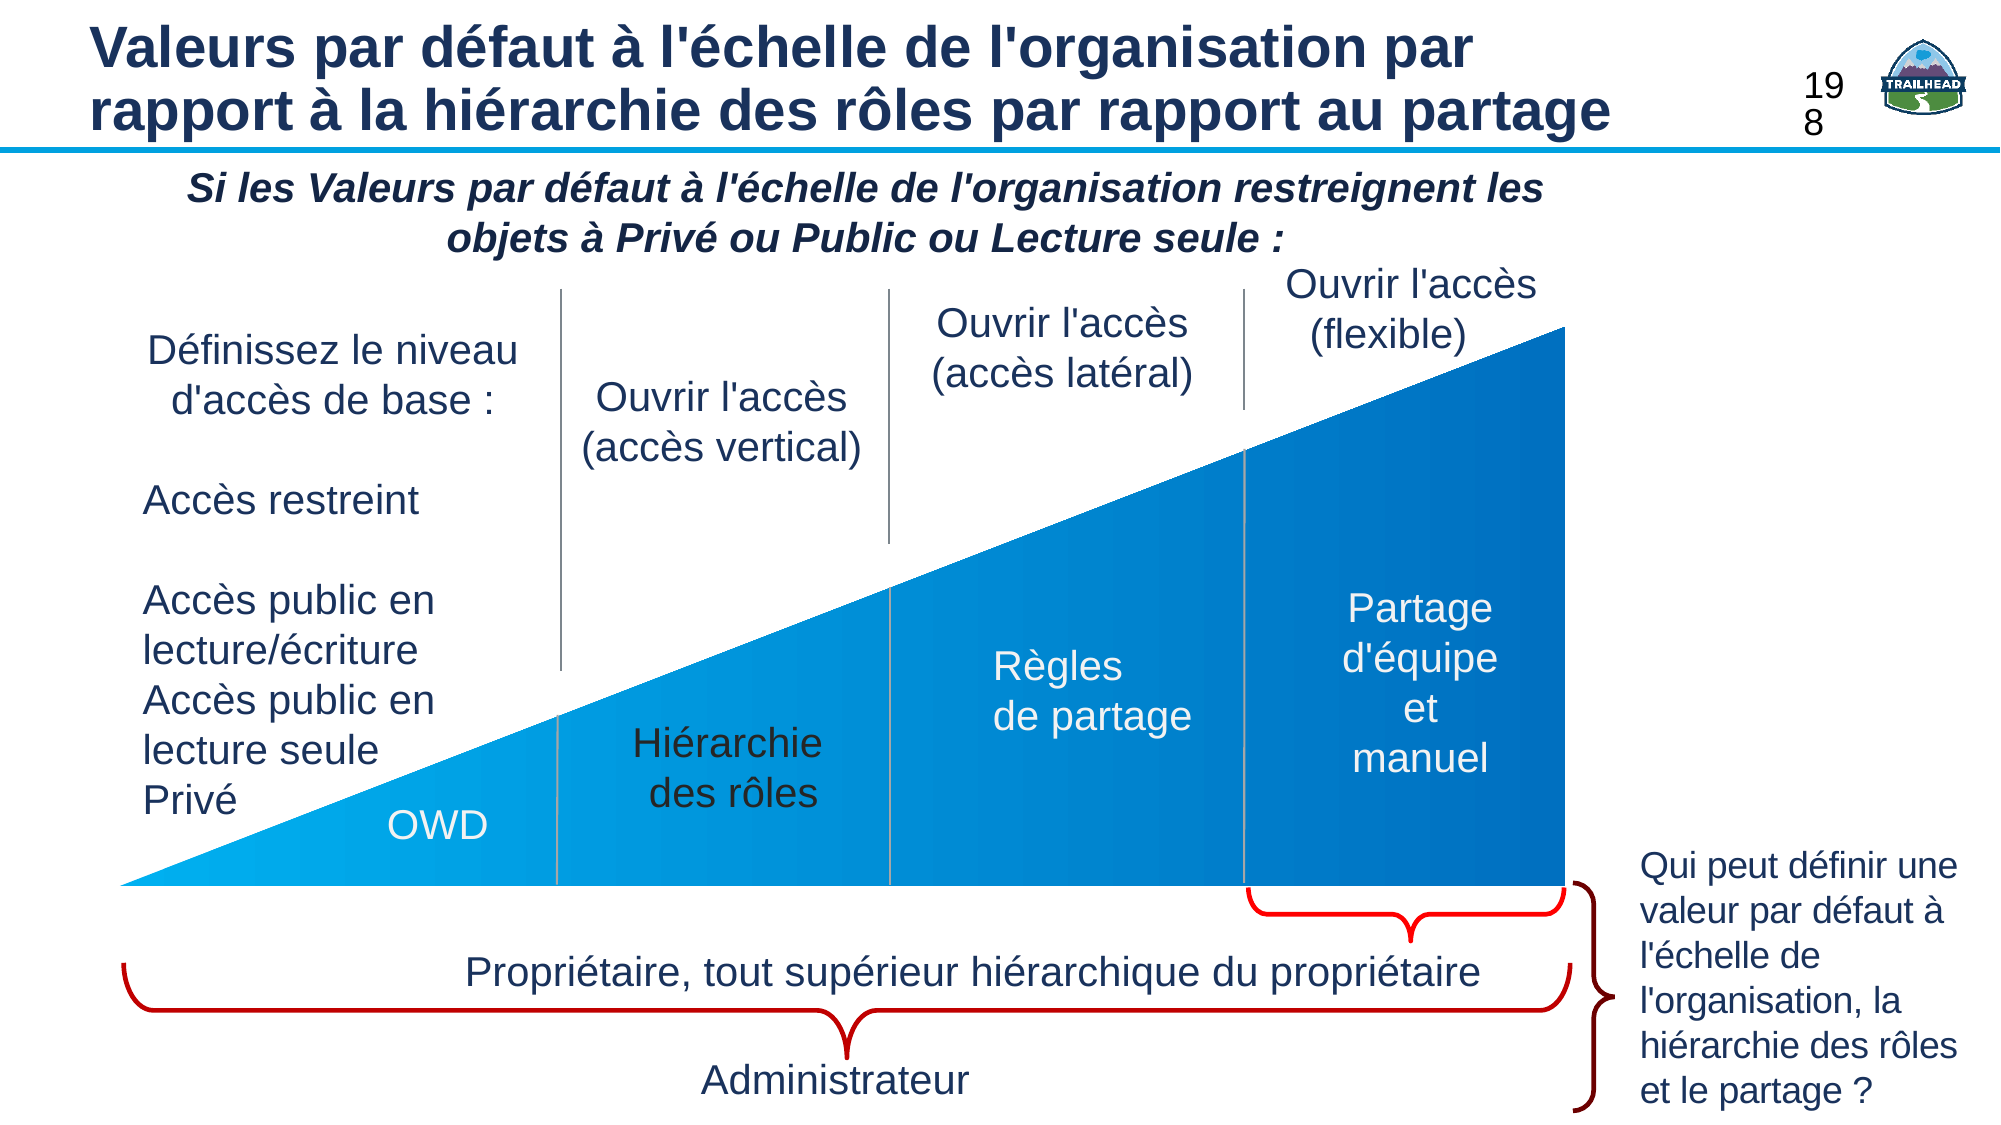

Valeurs par défaut à l'échelle de l'organisation par rapport à la hiérarchie des rôles par rapport au partage
198
Si les Valeurs par défaut à l'échelle de l'organisation restreignent les objets à Privé ou Public ou Lecture seule :

Ouvrir l'accès
(accès latéral)
Ouvrir l'accès
(flexible)

Ouvrir l'accès
(accès vertical)

Définissez le niveau d'accès de base :

Accès restreint

Accès public en lecture/écriture
Accès public en lecture seule
Privé

Partage d'équipe et manuel
Règles
de partage
Hiérarchie
des rôles
OWD

Qui peut définir une valeur par défaut à l'échelle de l'organisation, la hiérarchie des rôles et le partage ?

Propriétaire, tout supérieur hiérarchique du propriétaire
Administrateur